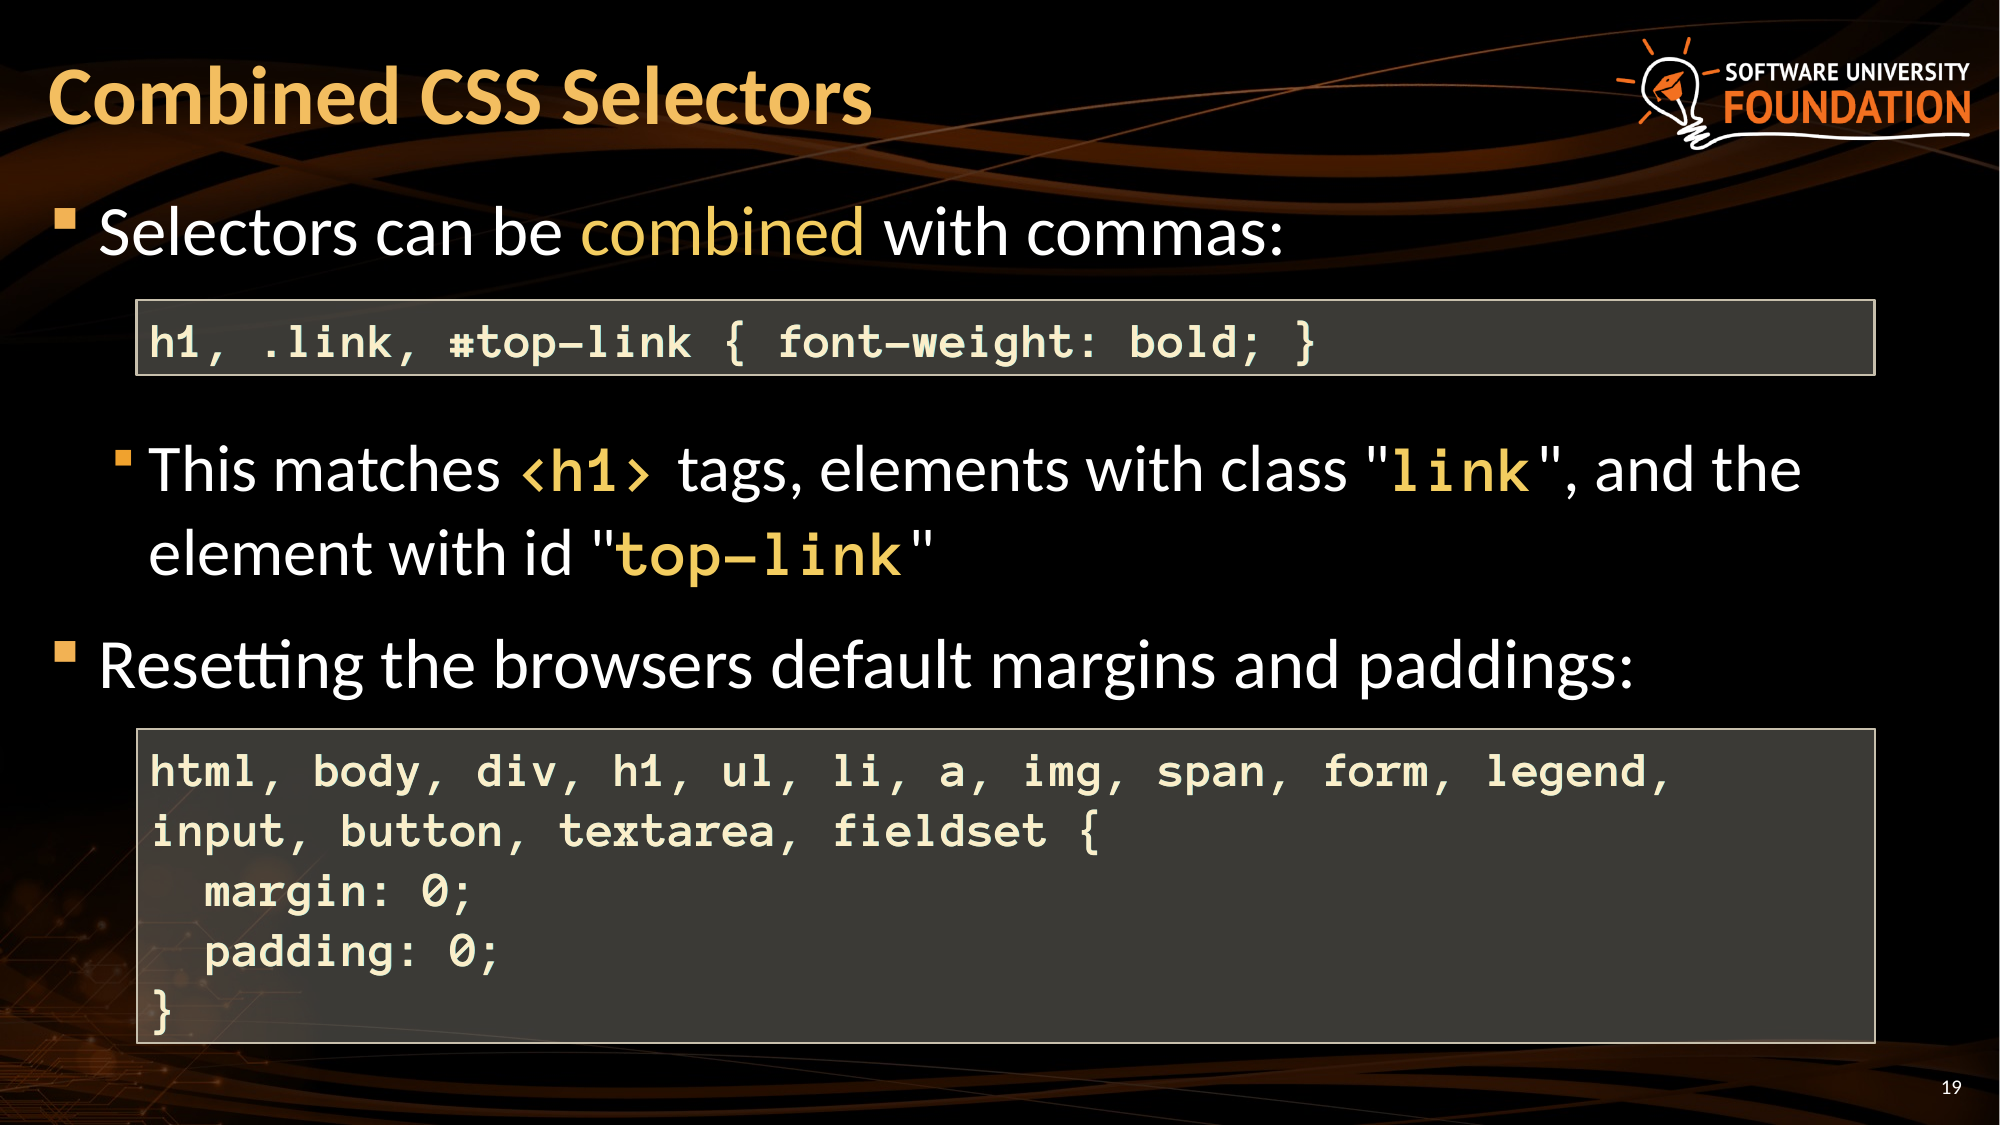

# Combined CSS Selectors
Selectors can be combined with commas:

This matches <h1> tags, elements with class "link", and the element with id "top-link"
Resetting the browsers default margins and paddings:
h1, .link, #top-link { font-weight: bold; }
h1, .link, #top-link { font-weight: bold; }
html, body, div, h1, ul, li, a, img, span, form, legend, input, button, textarea, fieldset {
  margin: 0;
  padding: 0;
}
html, body, div, h1, ul, li, a, img, span, form, legend, input, button, textarea, fieldset {
  margin: 0;
  padding: 0;
}
19